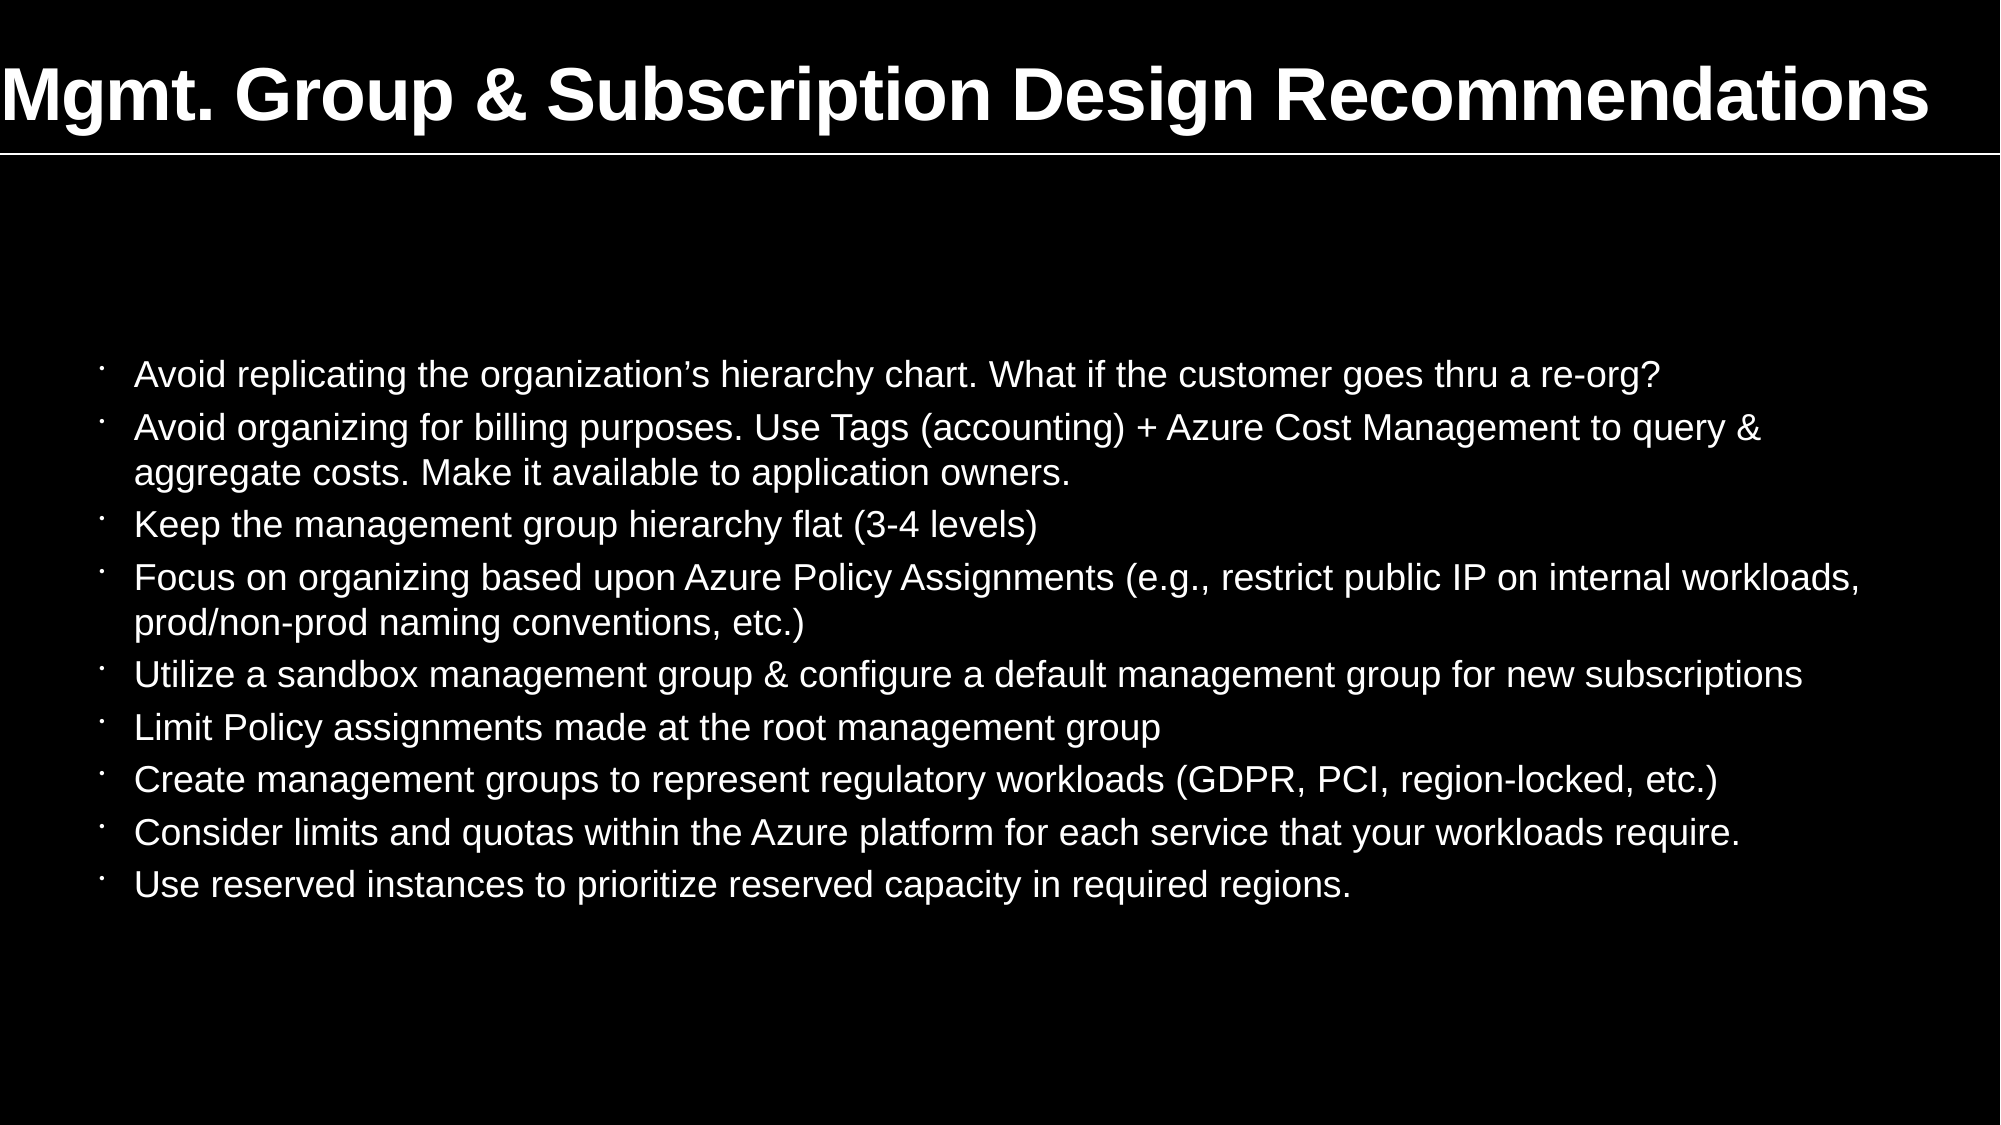

# Mgmt. Group & Subscription Design Recommendations
Avoid replicating the organization’s hierarchy chart. What if the customer goes thru a re-org?
Avoid organizing for billing purposes. Use Tags (accounting) + Azure Cost Management to query & aggregate costs. Make it available to application owners.
Keep the management group hierarchy flat (3-4 levels)
Focus on organizing based upon Azure Policy Assignments (e.g., restrict public IP on internal workloads, prod/non-prod naming conventions, etc.)
Utilize a sandbox management group & configure a default management group for new subscriptions
Limit Policy assignments made at the root management group
Create management groups to represent regulatory workloads (GDPR, PCI, region-locked, etc.)
Consider limits and quotas within the Azure platform for each service that your workloads require.
Use reserved instances to prioritize reserved capacity in required regions.